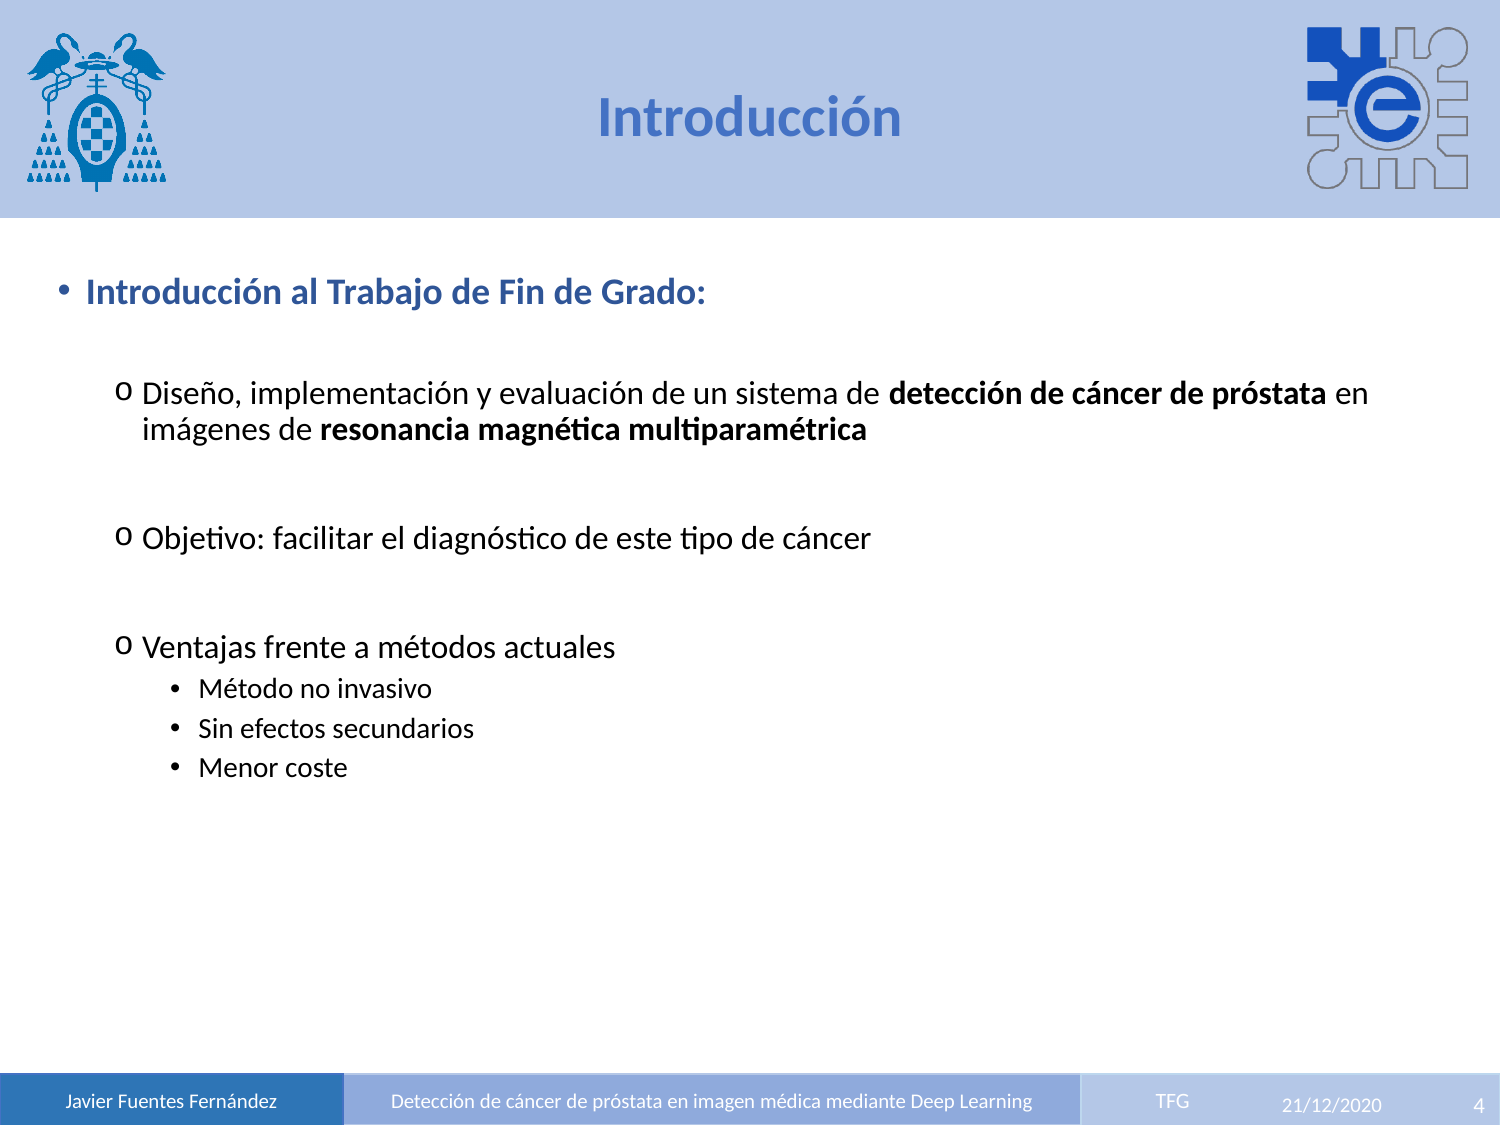

Introducción
Introducción al Trabajo de Fin de Grado:

Diseño, implementación y evaluación de un sistema de detección de cáncer de próstata en imágenes de resonancia magnética multiparamétrica

Objetivo: facilitar el diagnóstico de este tipo de cáncer

Ventajas frente a métodos actuales
Método no invasivo
Sin efectos secundarios
Menor coste
21/12/2020
4